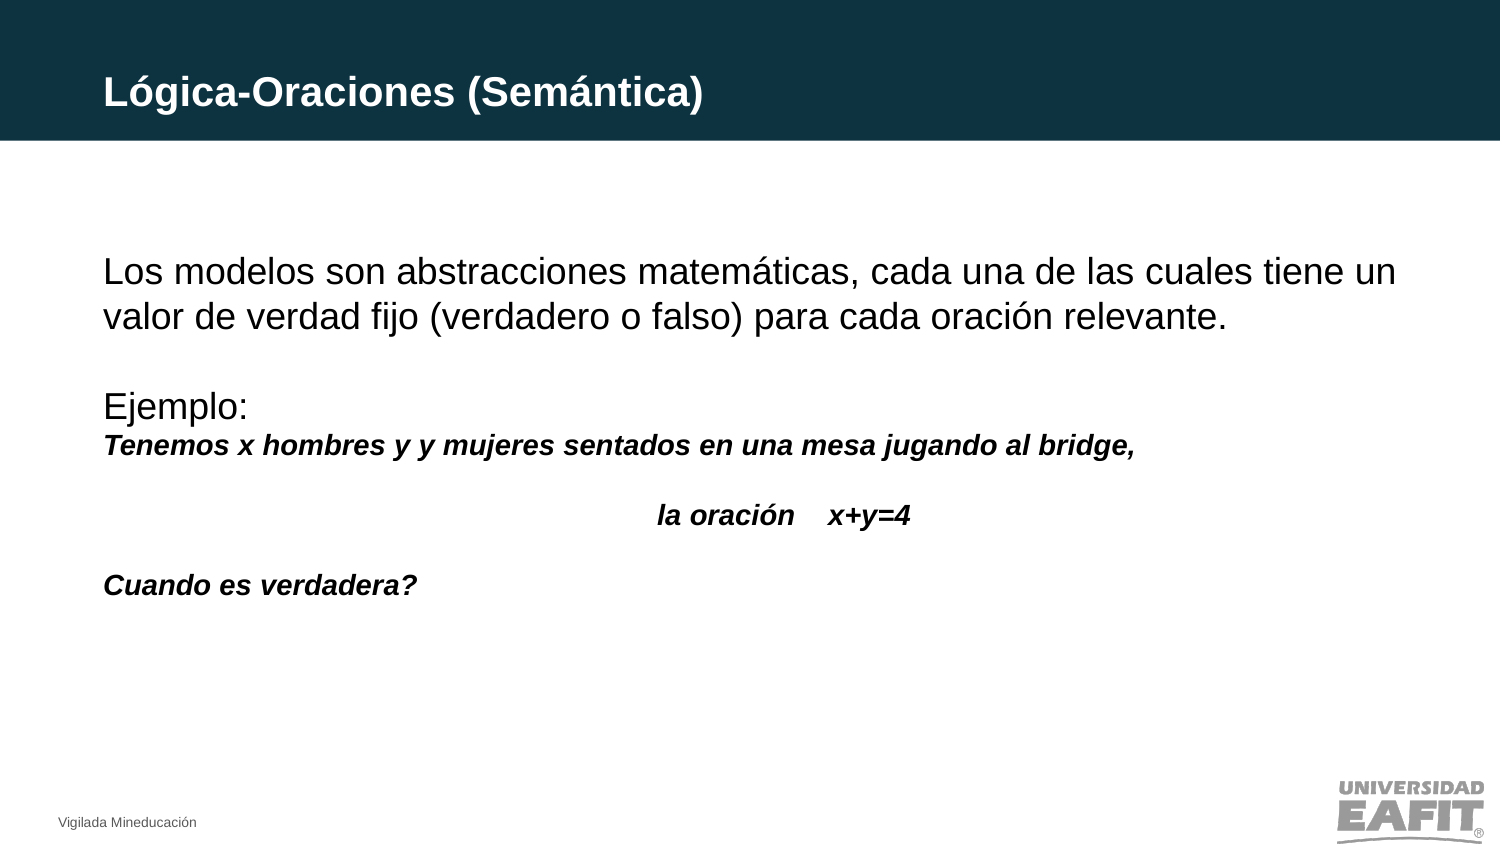

Lógica-Oraciones (Semántica)
Los modelos son abstracciones matemáticas, cada una de las cuales tiene un valor de verdad fijo (verdadero o falso) para cada oración relevante.

Ejemplo:
Tenemos x hombres y y mujeres sentados en una mesa jugando al bridge,

 la oración    x+y=4

Cuando es verdadera?